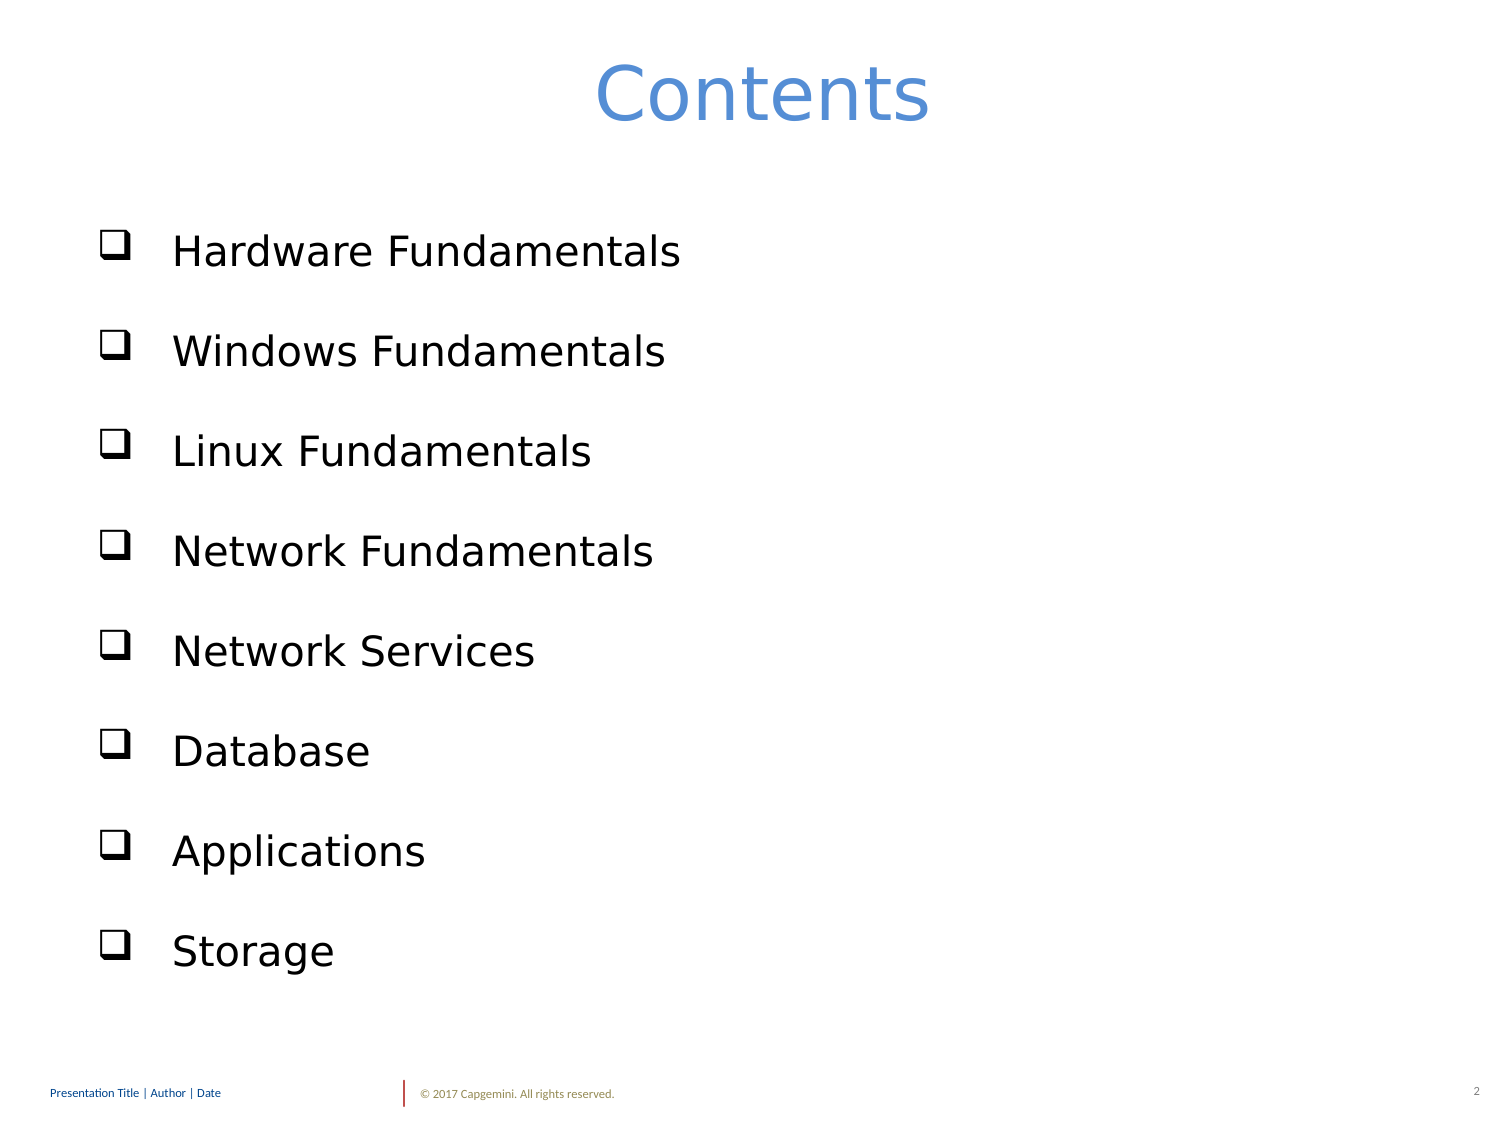

Contents
Hardware Fundamentals
Windows Fundamentals
Linux Fundamentals
Network Fundamentals
Network Services
Database
Applications
Storage